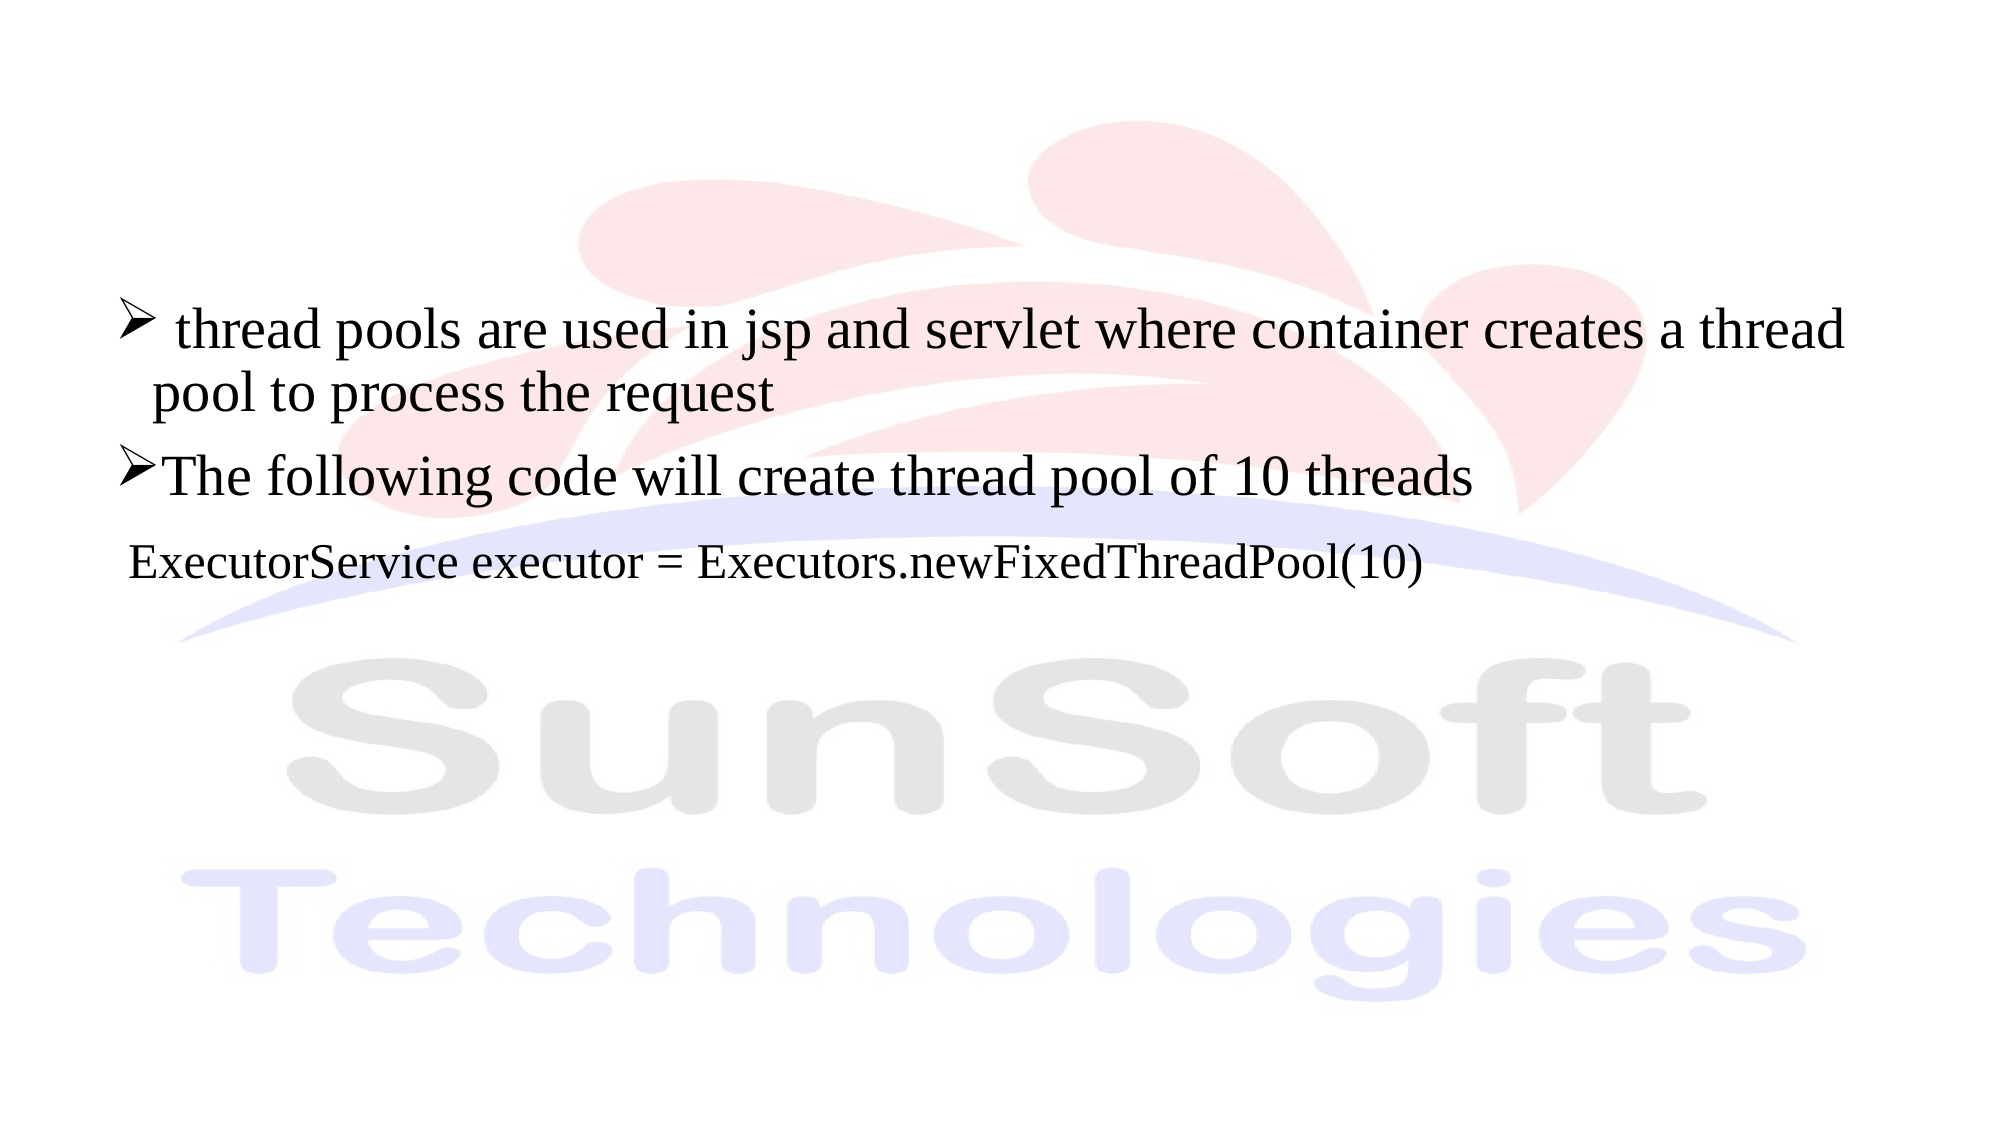

thread pools are used in jsp and servlet where container creates a thread pool to process the request
The following code will create thread pool of 10 threads
 ExecutorService executor = Executors.newFixedThreadPool(10)